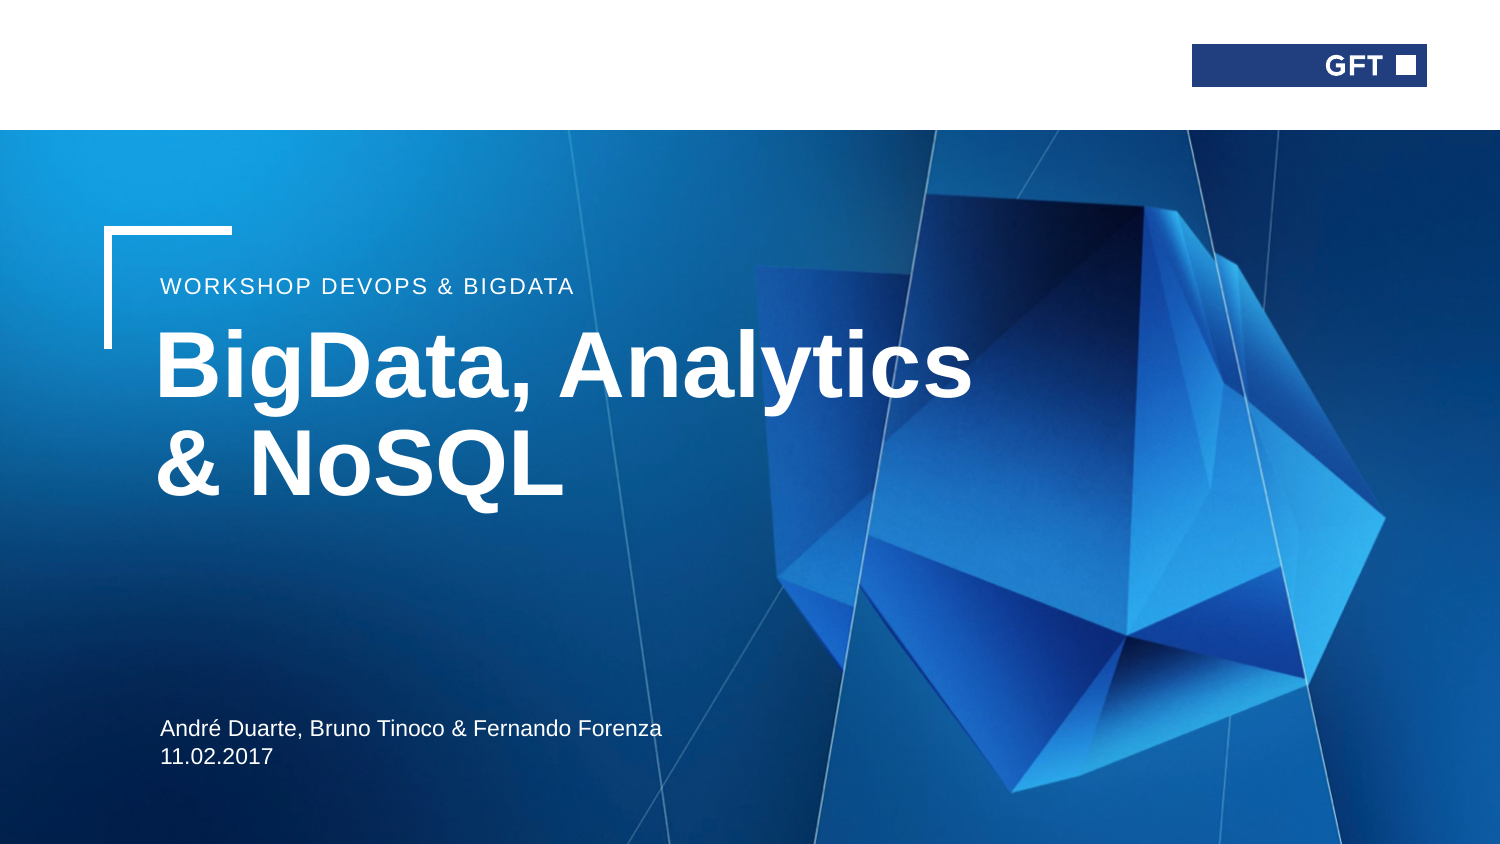

Workshop DevOps & BigData
# BigData, Analytics & NoSQL
André Duarte, Bruno Tinoco & Fernando Forenza
11.02.2017